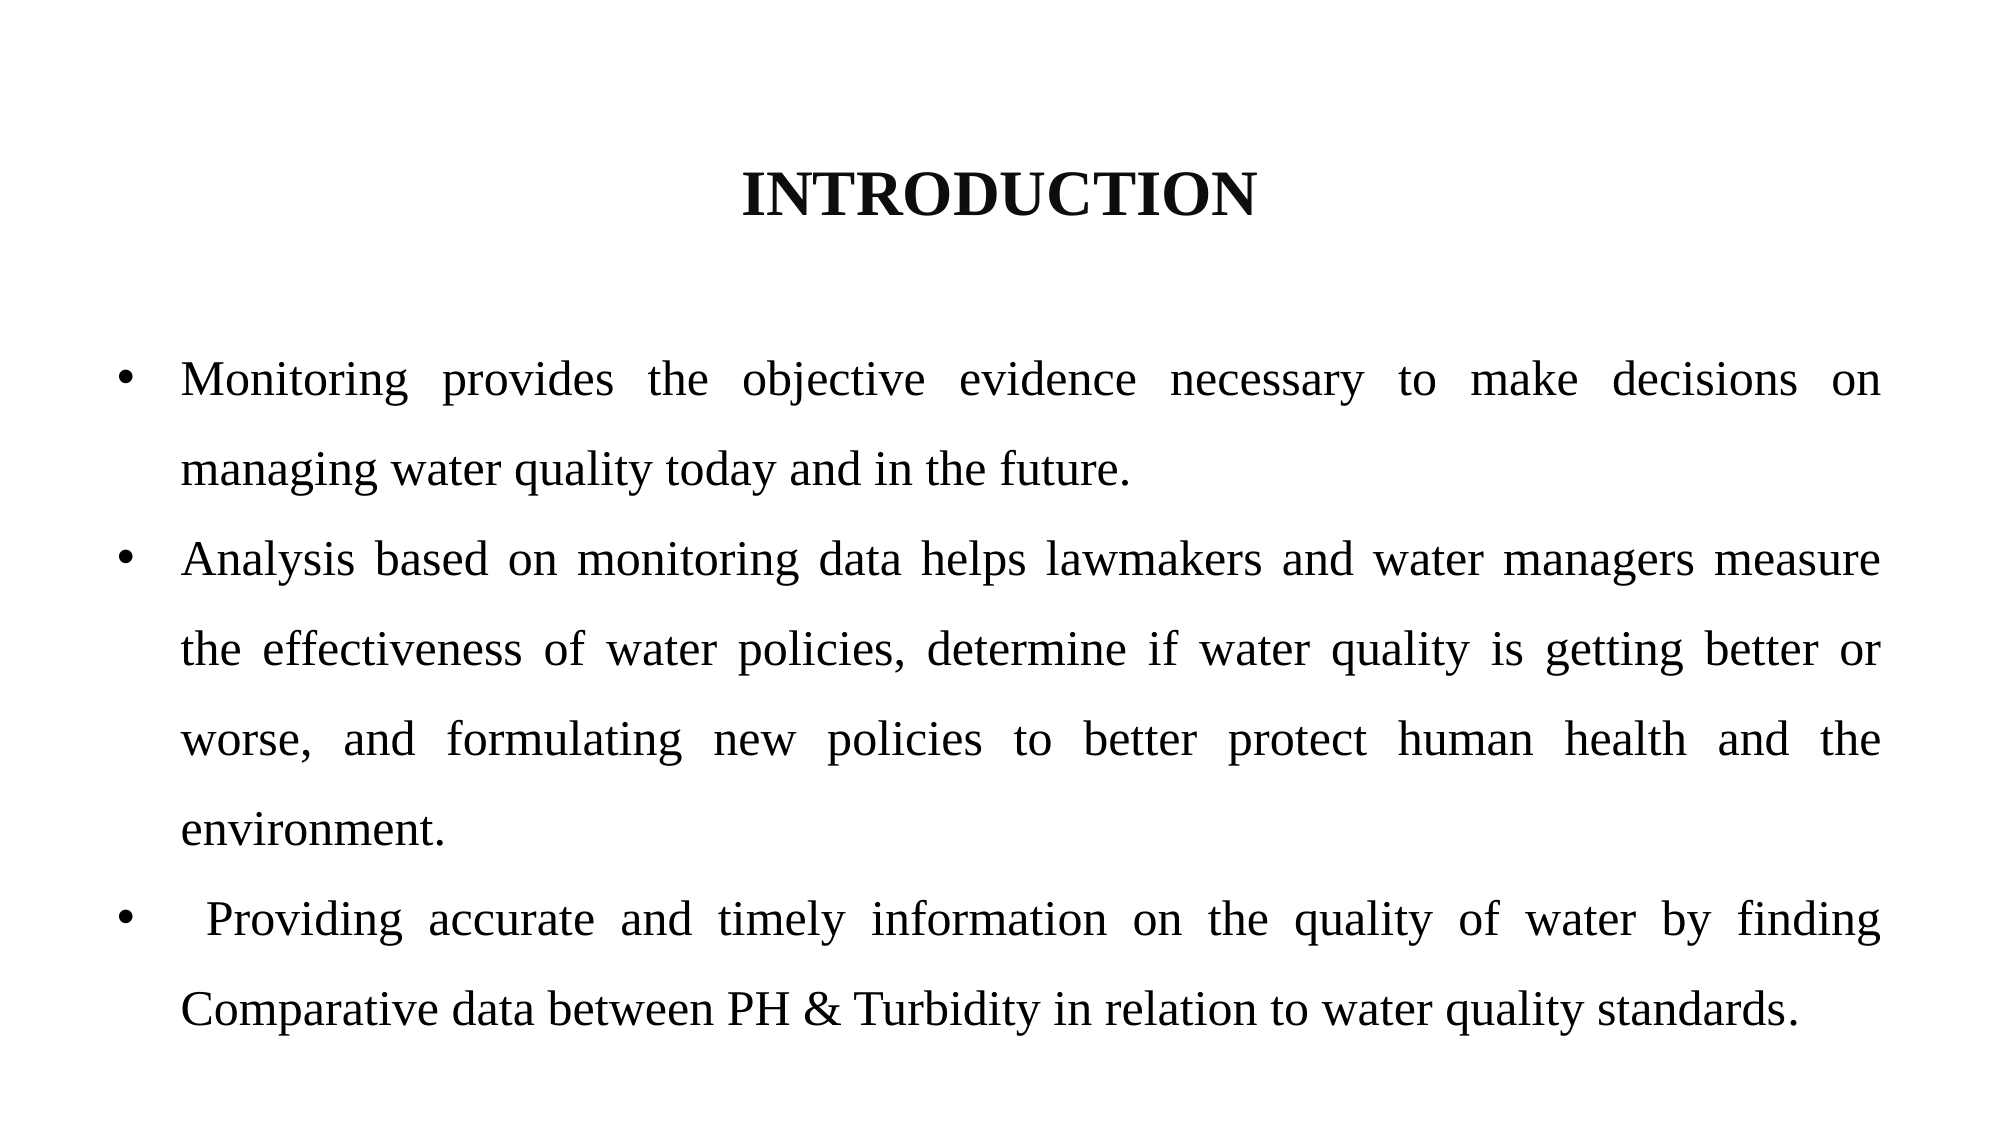

# INTRODUCTION
Monitoring provides the objective evidence necessary to make decisions on managing water quality today and in the future.
Analysis based on monitoring data helps lawmakers and water managers measure the effectiveness of water policies, determine if water quality is getting better or worse, and formulating new policies to better protect human health and the environment.
 Providing accurate and timely information on the quality of water by finding Comparative data between PH & Turbidity in relation to water quality standards.